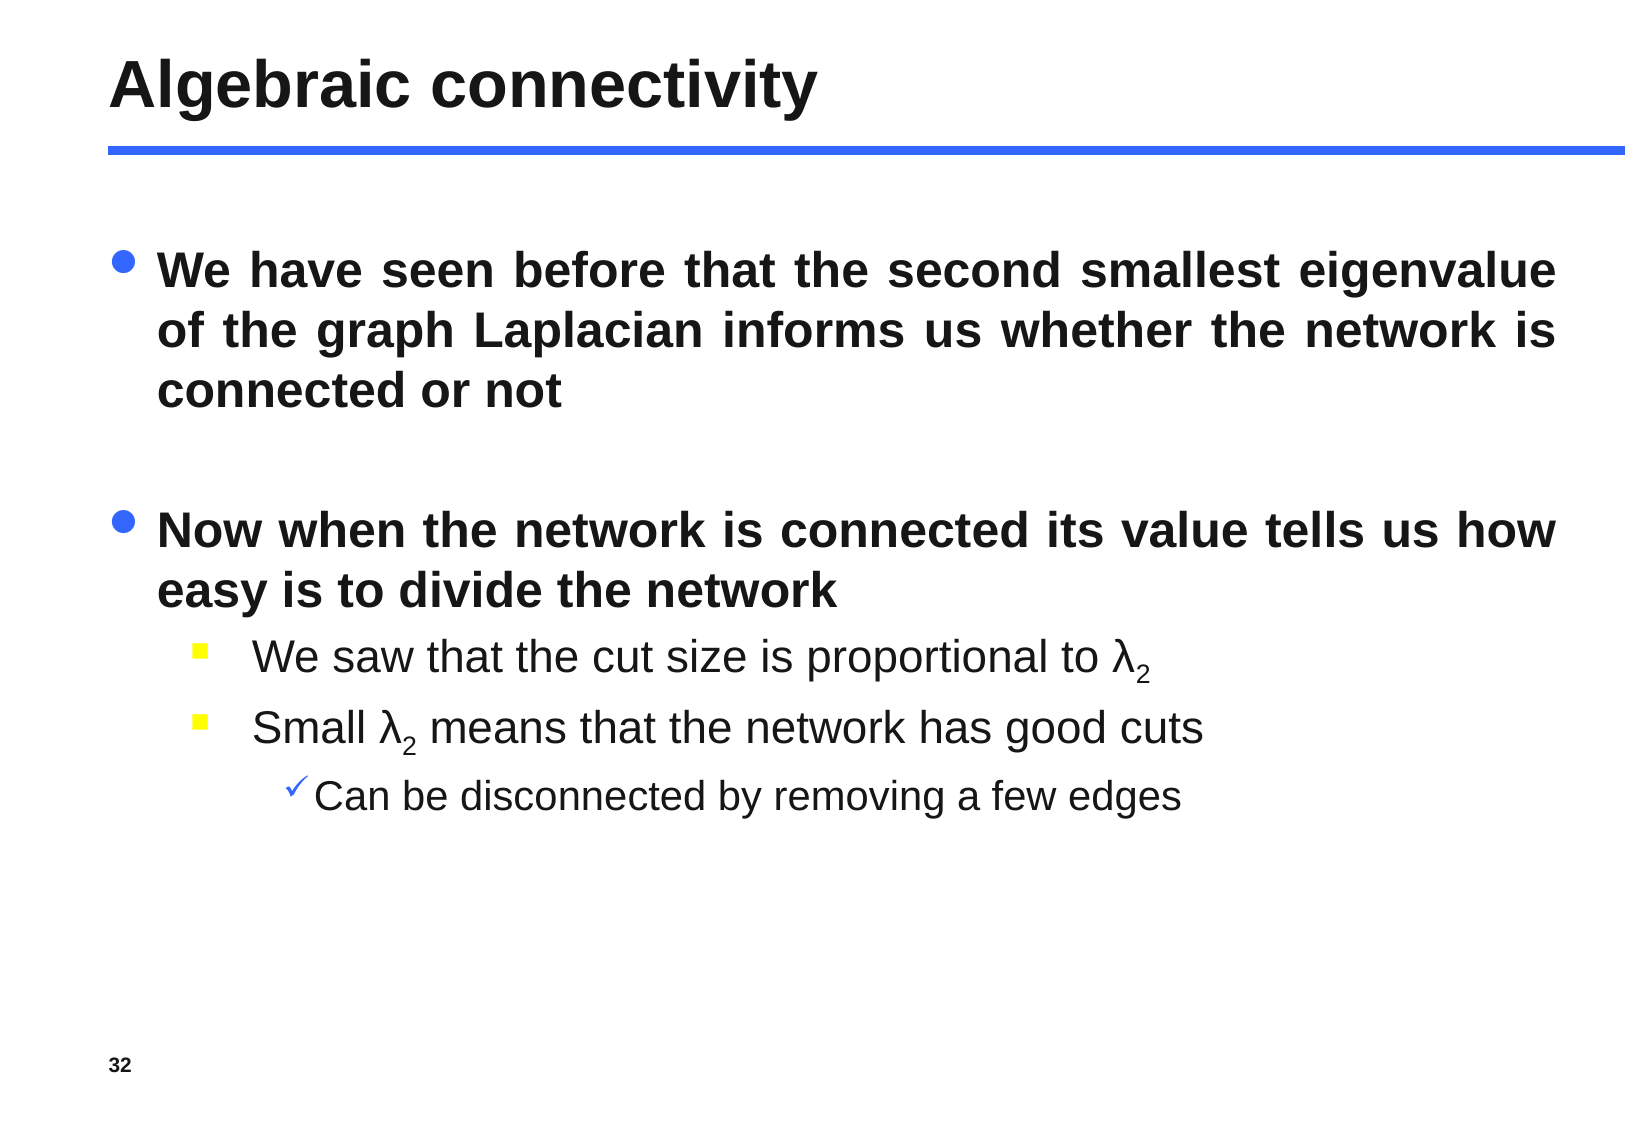

# Algebraic connectivity
We have seen before that the second smallest eigenvalue of the graph Laplacian informs us whether the network is connected or not

Now when the network is connected its value tells us how easy is to divide the network
We saw that the cut size is proportional to λ2
Small λ2 means that the network has good cuts
Can be disconnected by removing a few edges
32